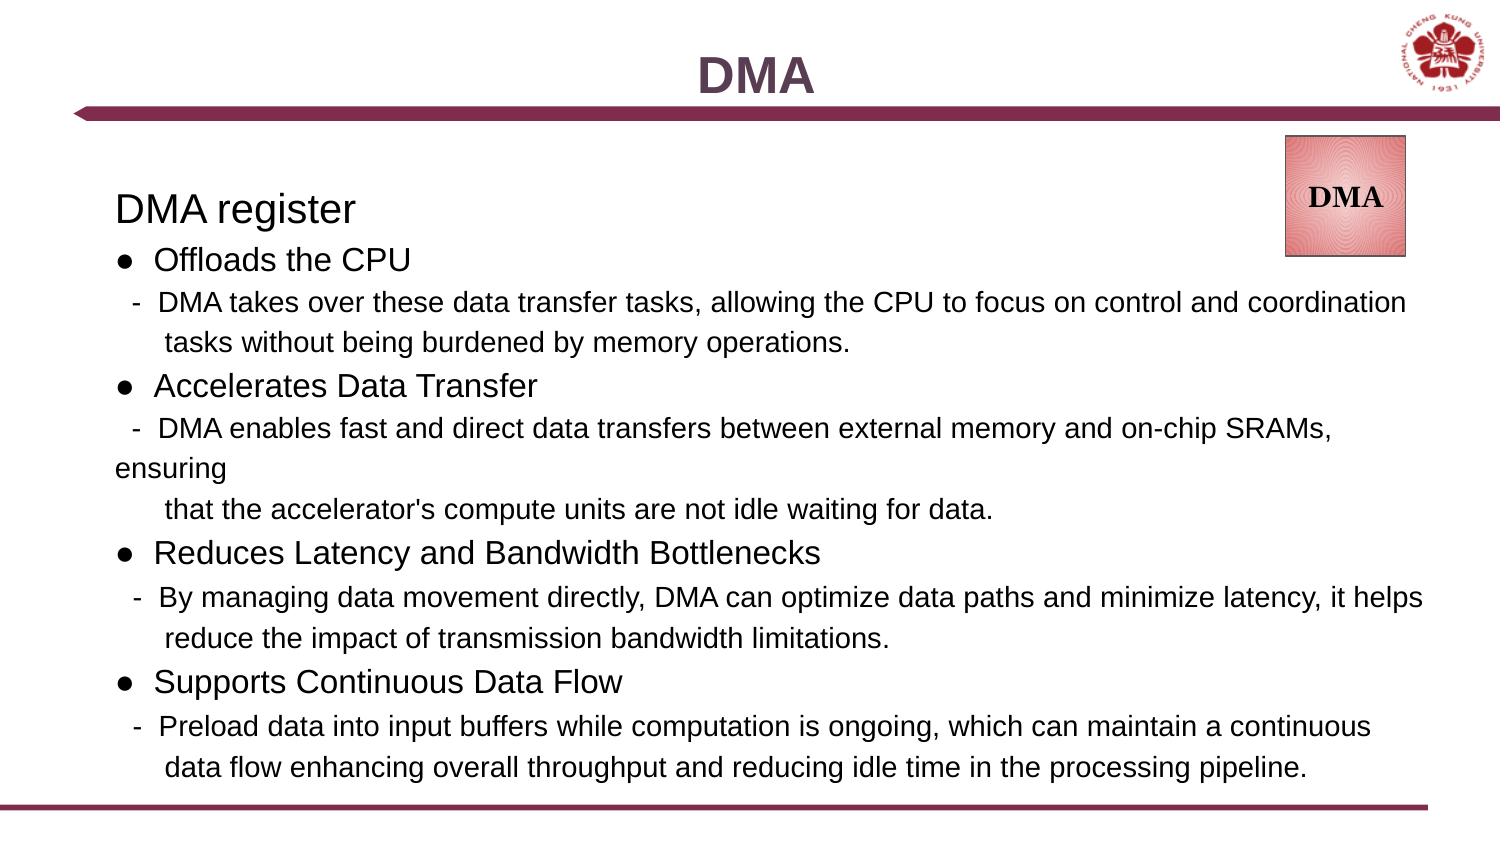

# DMA
DMA
DMA register
●  Offloads the CPU
  -  DMA takes over these data transfer tasks, allowing the CPU to focus on control and coordination
      tasks without being burdened by memory operations.
●  Accelerates Data Transfer
  -  DMA enables fast and direct data transfers between external memory and on-chip SRAMs, ensuring
      that the accelerator's compute units are not idle waiting for data.
●  Reduces Latency and Bandwidth Bottlenecks
  -  By managing data movement directly, DMA can optimize data paths and minimize latency, it helps
      reduce the impact of transmission bandwidth limitations.
●  Supports Continuous Data Flow
  -  Preload data into input buffers while computation is ongoing, which can maintain a continuous
      data flow enhancing overall throughput and reducing idle time in the processing pipeline.